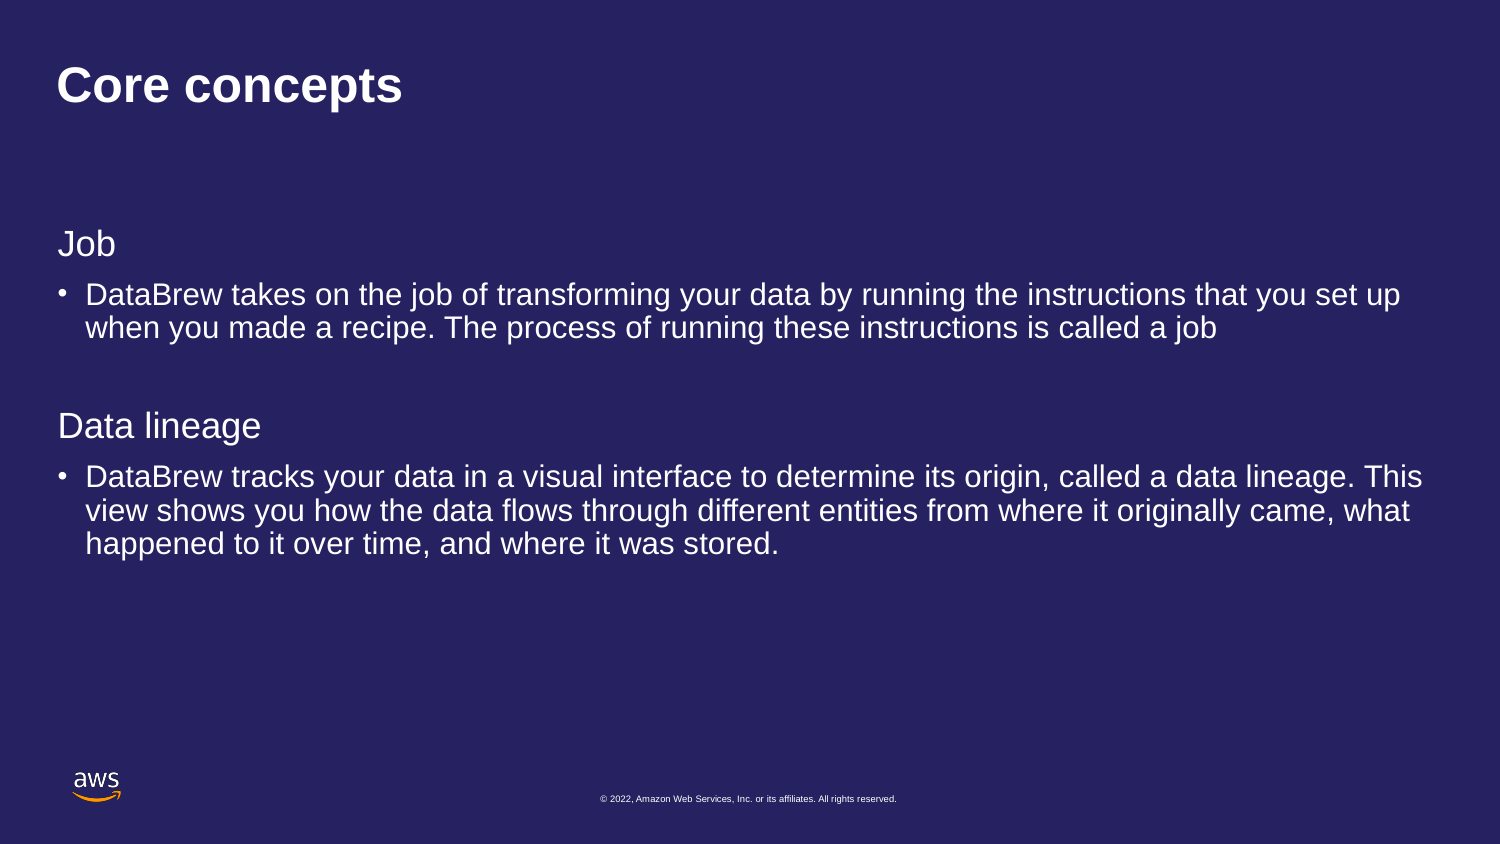

# Core concepts
Job
DataBrew takes on the job of transforming your data by running the instructions that you set up when you made a recipe. The process of running these instructions is called a job

Data lineage
DataBrew tracks your data in a visual interface to determine its origin, called a data lineage. This view shows you how the data flows through different entities from where it originally came, what happened to it over time, and where it was stored.